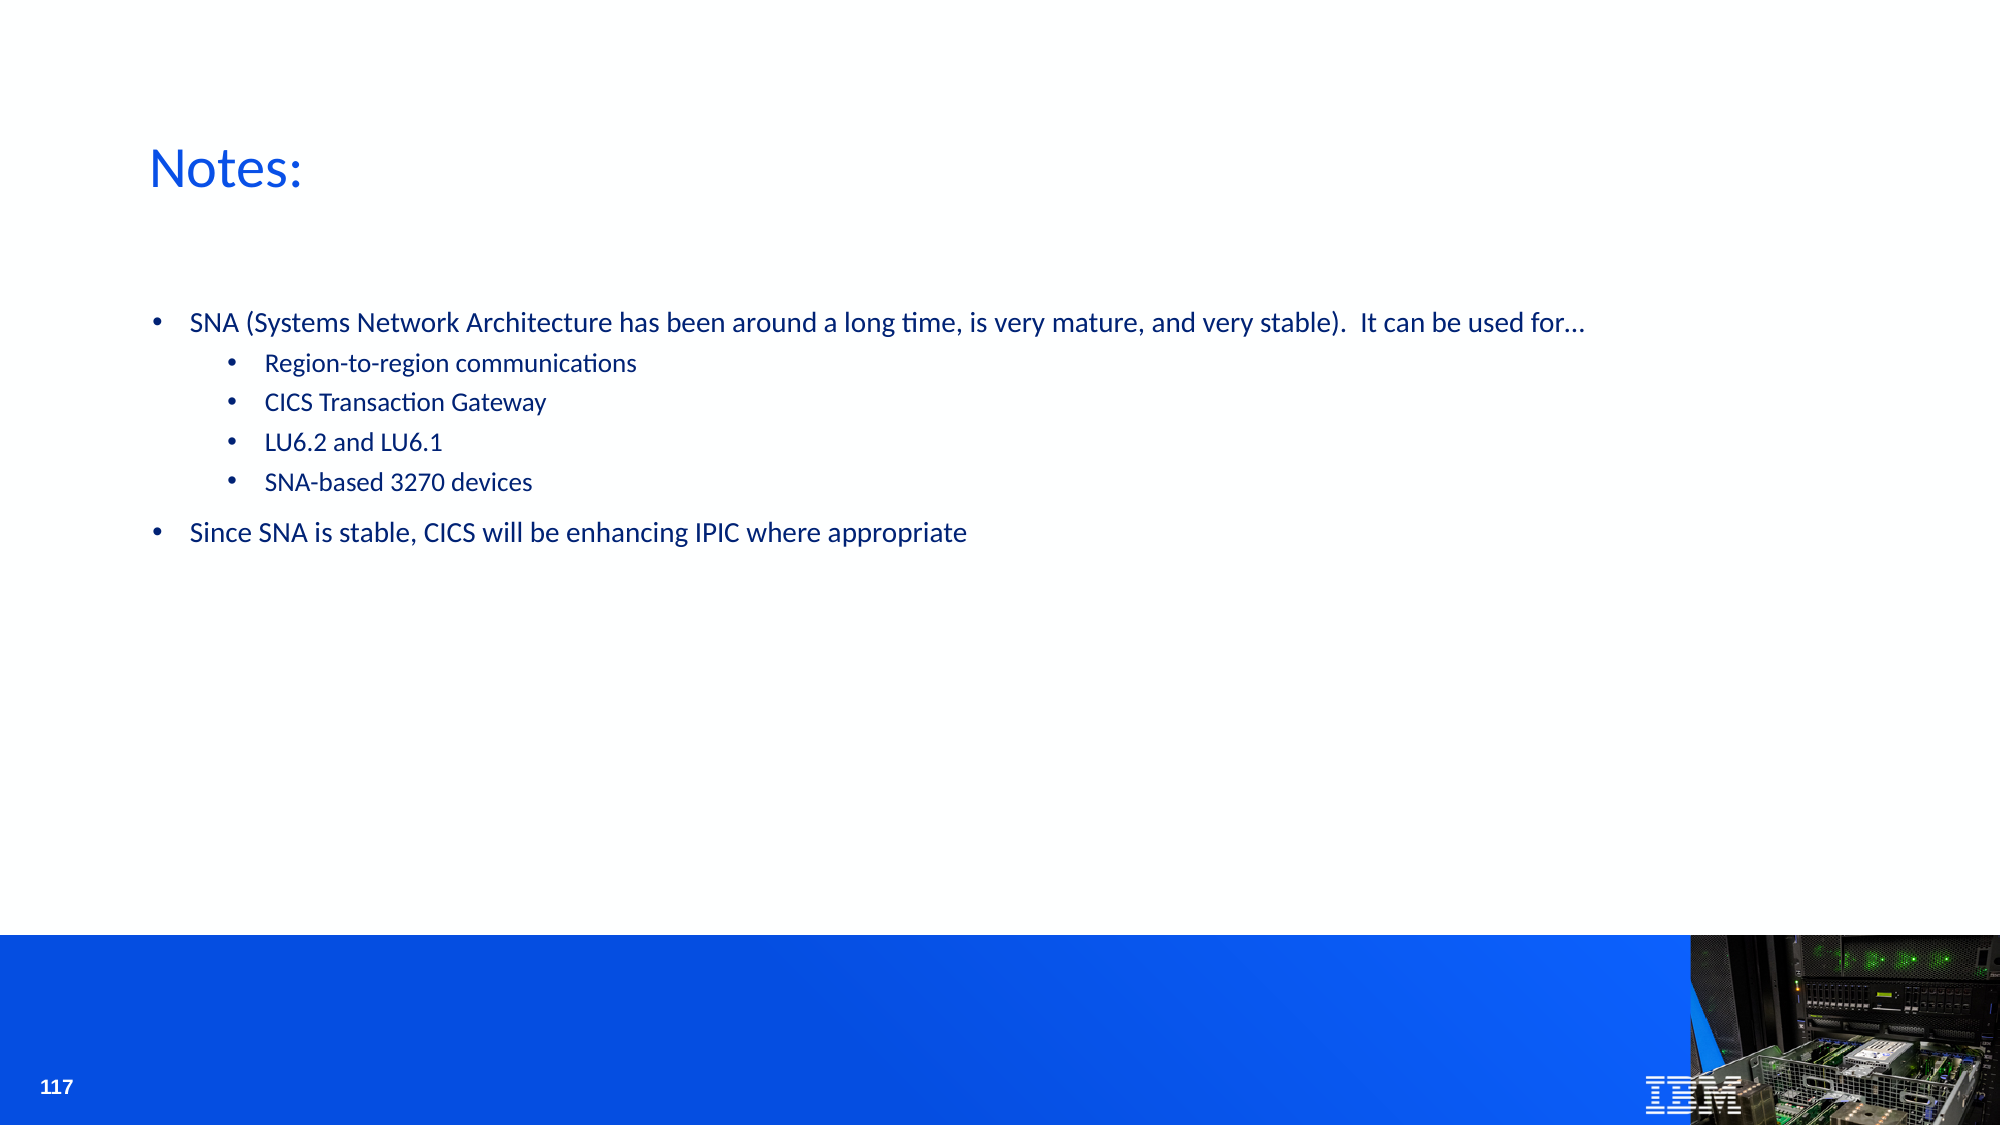

# Notes:
SNA (Systems Network Architecture has been around a long time, is very mature, and very stable).  It can be used for…
Region-to-region communications
CICS Transaction Gateway
LU6.2 and LU6.1
SNA-based 3270 devices
Since SNA is stable, CICS will be enhancing IPIC where appropriate

117